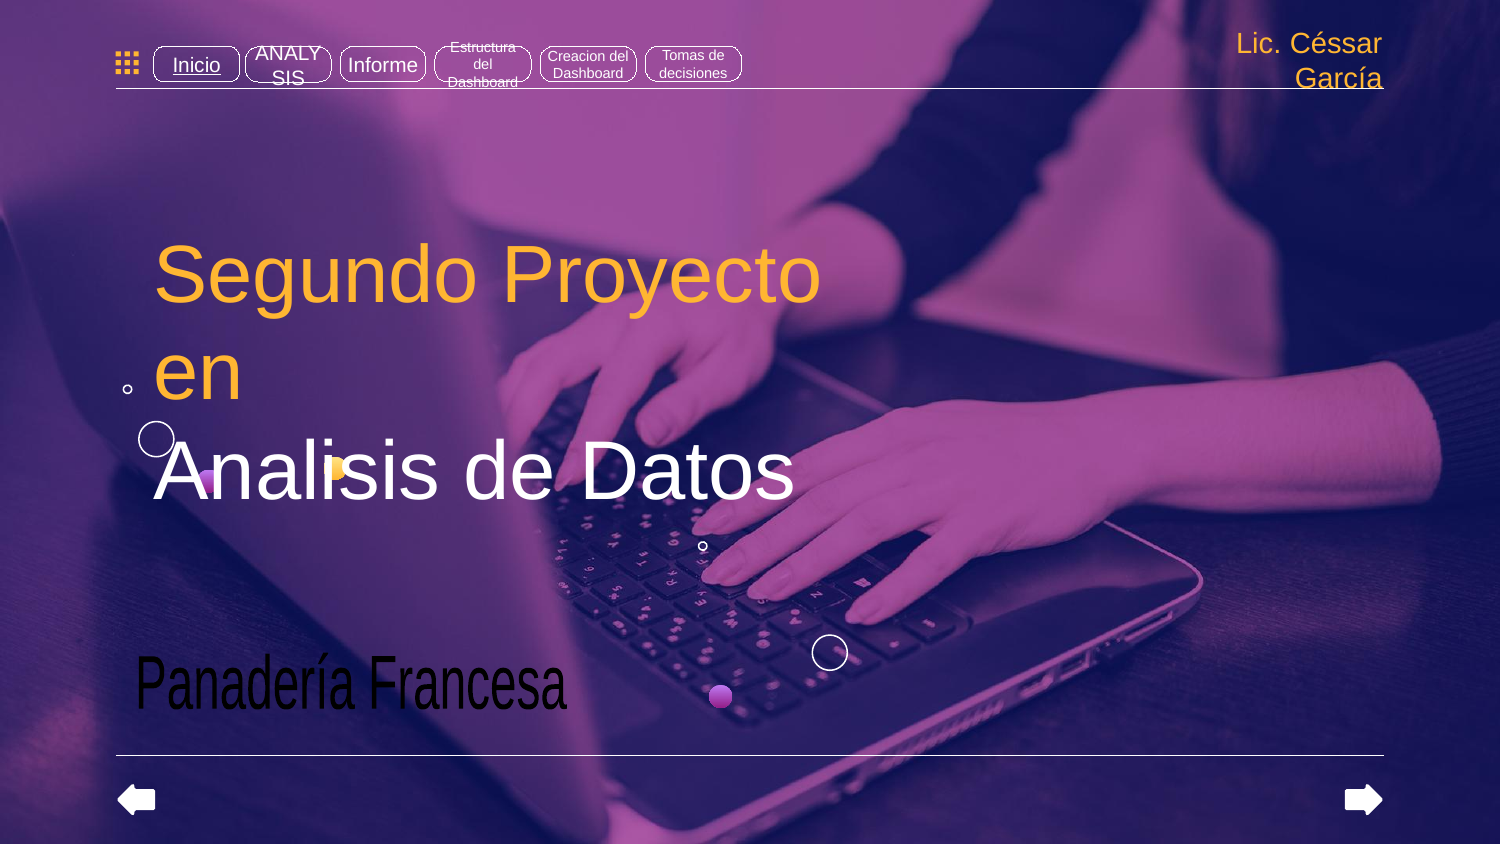

Lic. Céssar García

Tomas de decisiones
Inicio
Informe
Estructura del Dashboard
Creacion del Dashboard
ANALYSIS

Segundo Proyecto en
Analisis de Datos

Panadería Francesa